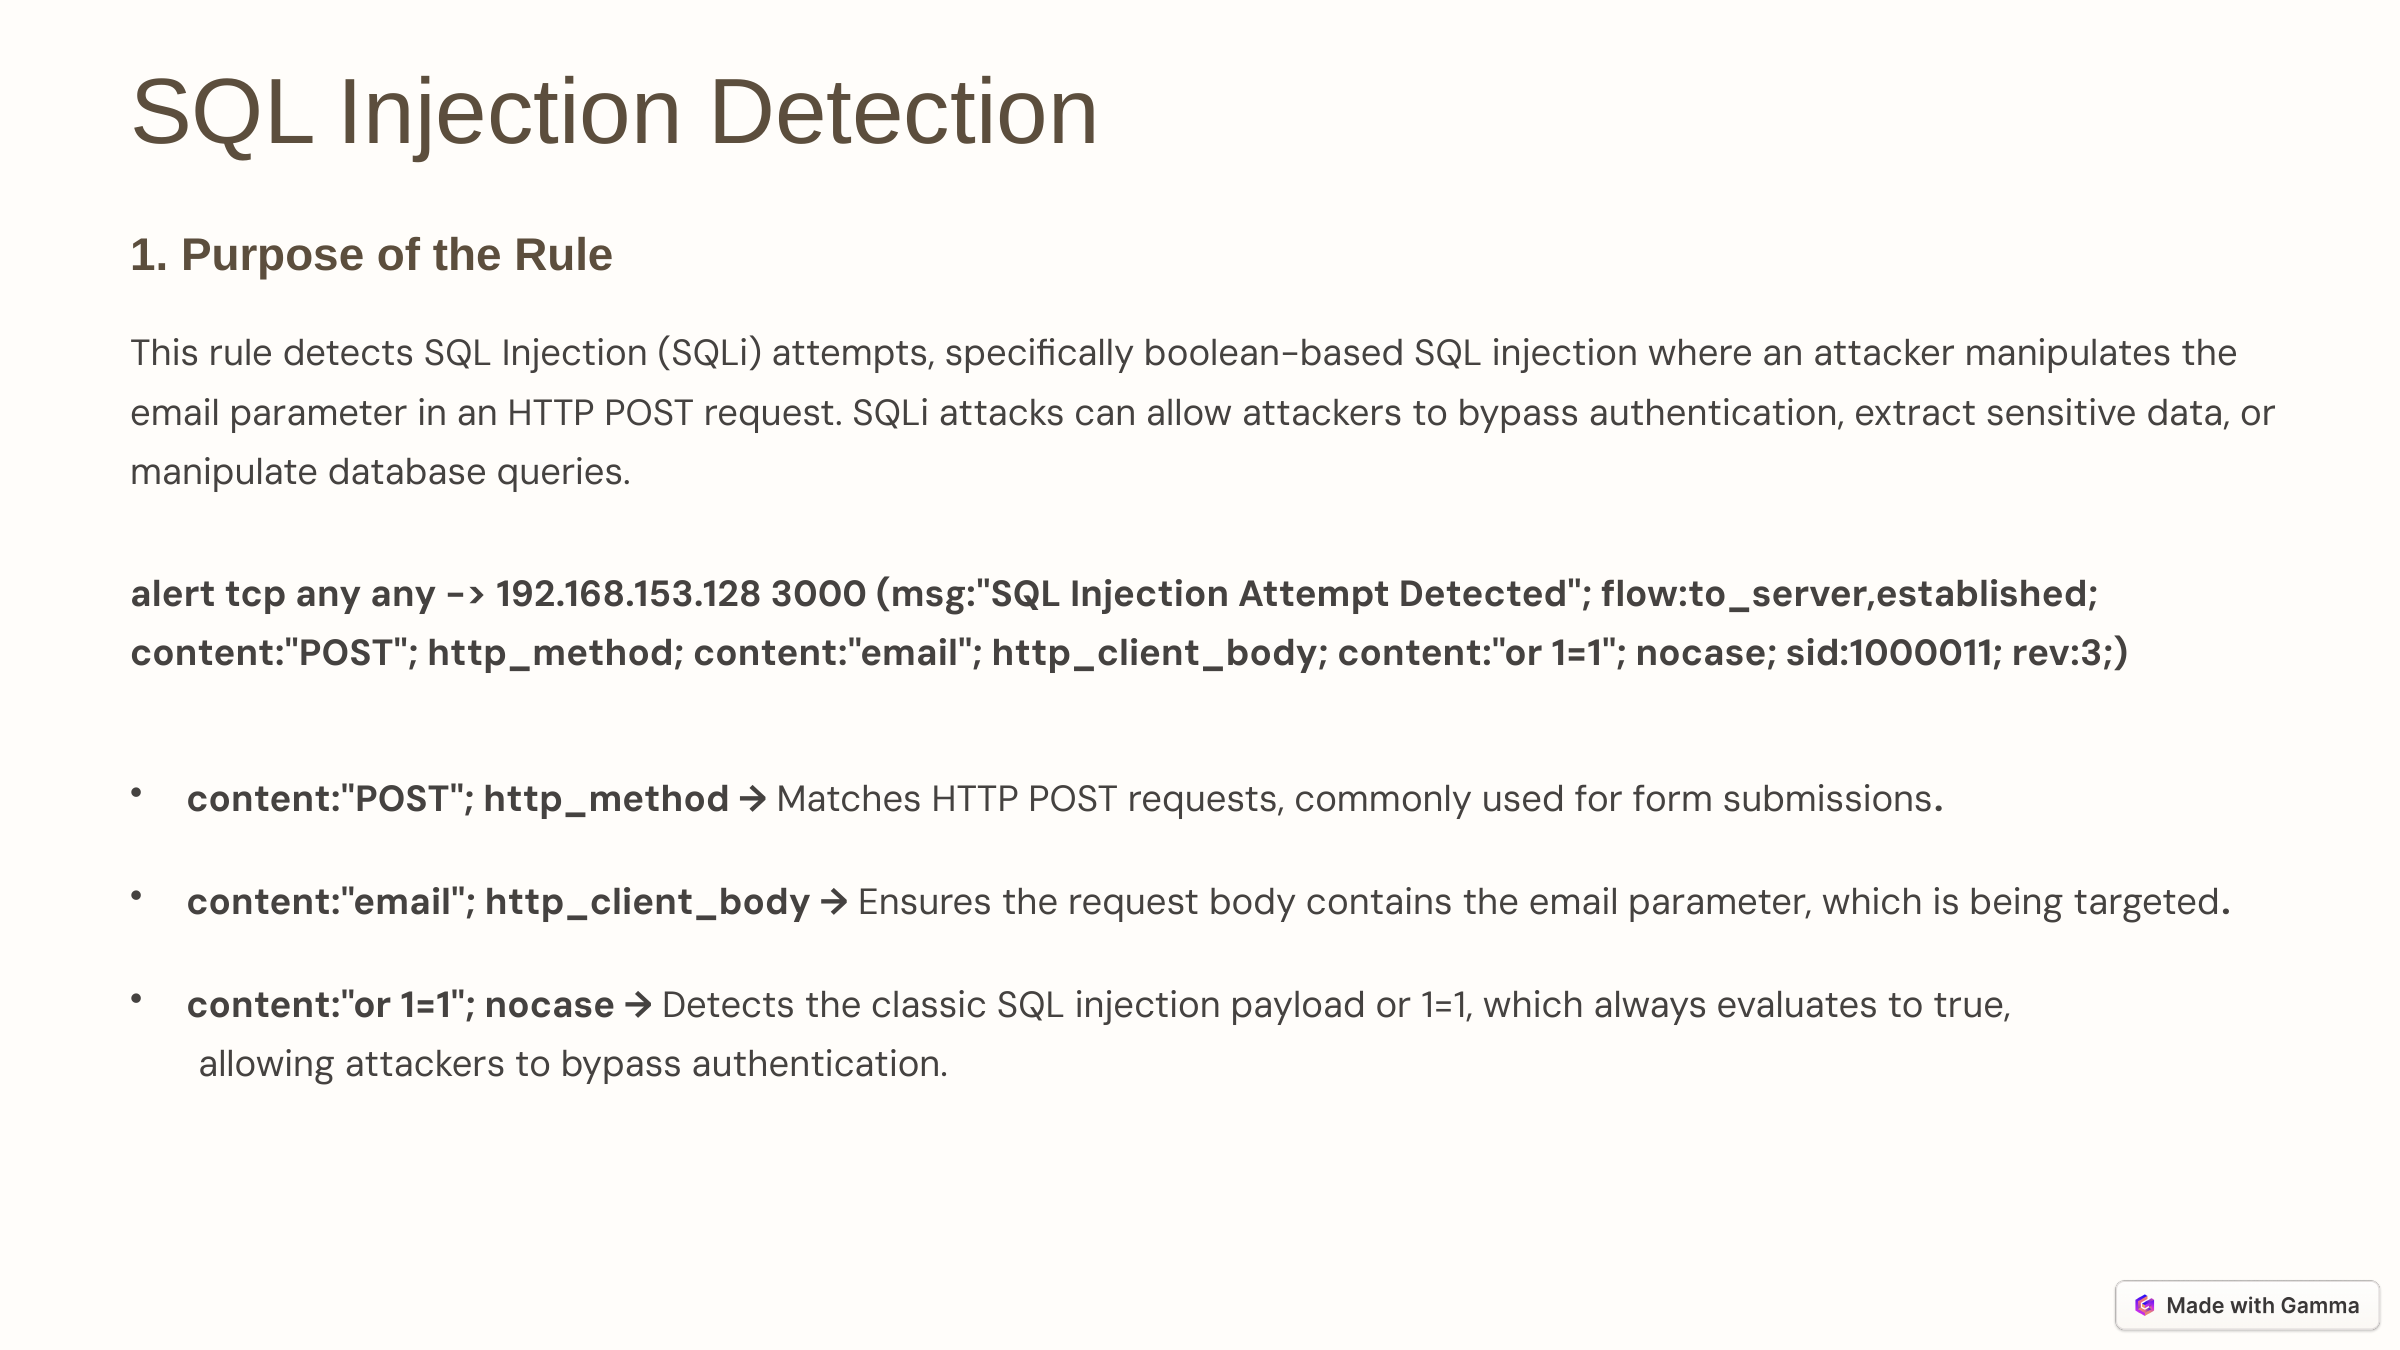

SQL Injection Detection
1. Purpose of the Rule
This rule detects SQL Injection (SQLi) attempts, specifically boolean-based SQL injection where an attacker manipulates the email parameter in an HTTP POST request. SQLi attacks can allow attackers to bypass authentication, extract sensitive data, or manipulate database queries.
alert tcp any any -> 192.168.153.128 3000 (msg:"SQL Injection Attempt Detected"; flow:to_server,established;
content:"POST"; http_method; content:"email"; http_client_body; content:"or 1=1"; nocase; sid:1000011; rev:3;)
content:"POST"; http_method → Matches HTTP POST requests, commonly used for form submissions.
content:"email"; http_client_body → Ensures the request body contains the email parameter, which is being targeted.
content:"or 1=1"; nocase → Detects the classic SQL injection payload or 1=1, which always evaluates to true,
       allowing attackers to bypass authentication.